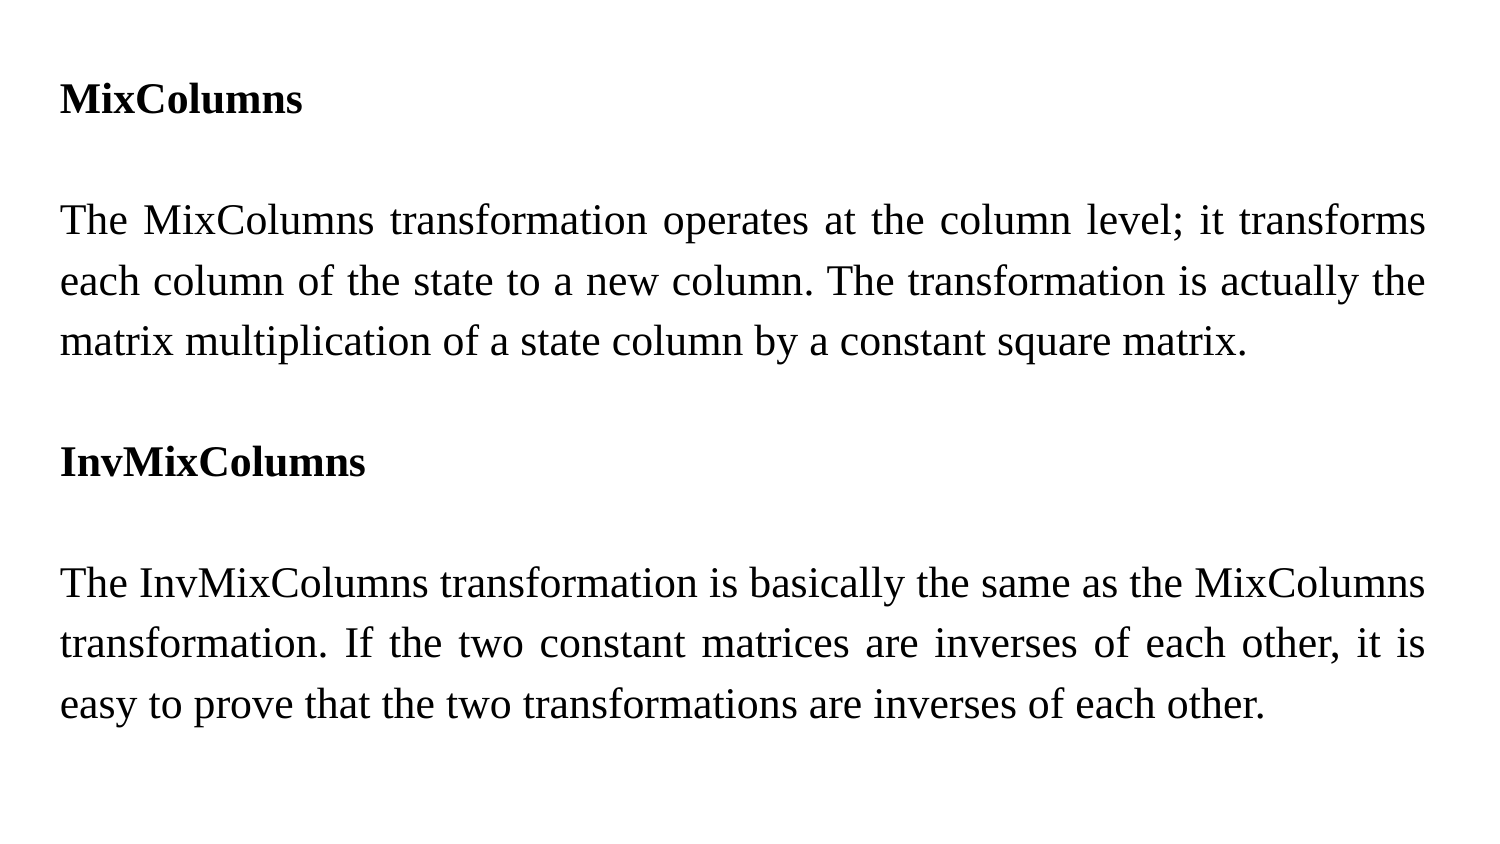

MixColumns

The MixColumns transformation operates at the column level; it transforms each column of the state to a new column. The transformation is actually the matrix multiplication of a state column by a constant square matrix.

InvMixColumns

The InvMixColumns transformation is basically the same as the MixColumns transformation. If the two constant matrices are inverses of each other, it is easy to prove that the two transformations are inverses of each other.